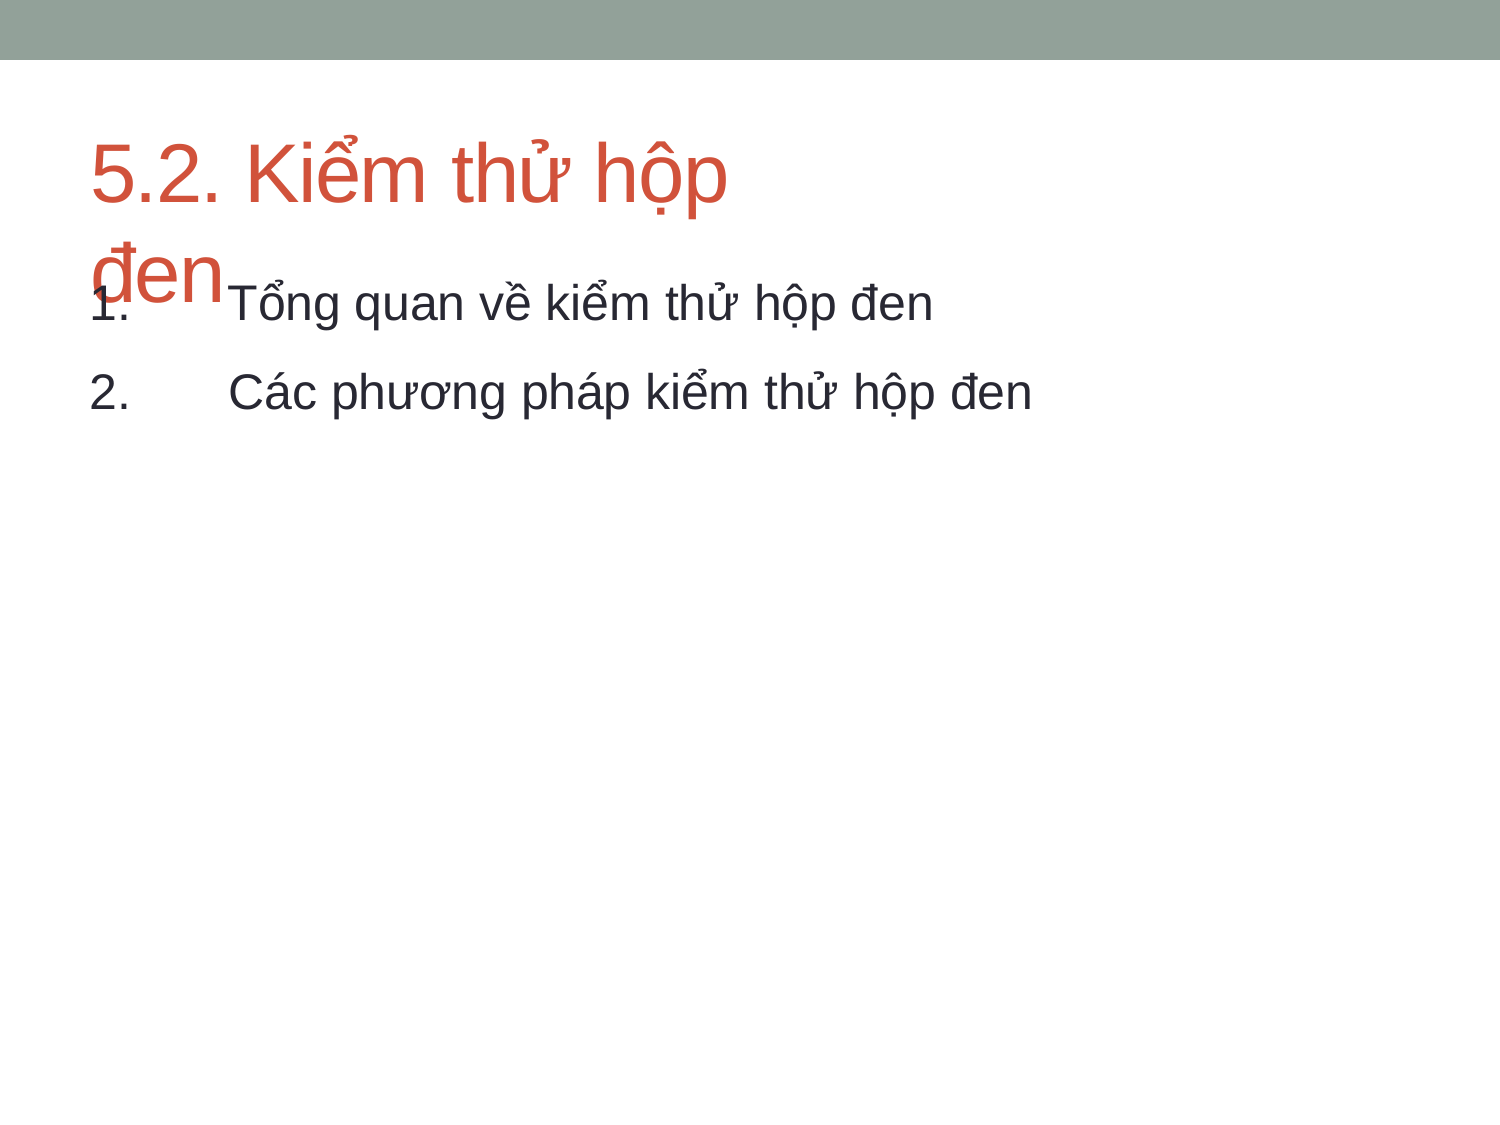

# 5.2. Kiểm thử hộp đen
Tổng quan về kiểm thử hộp đen
Các phương pháp kiểm thử hộp đen